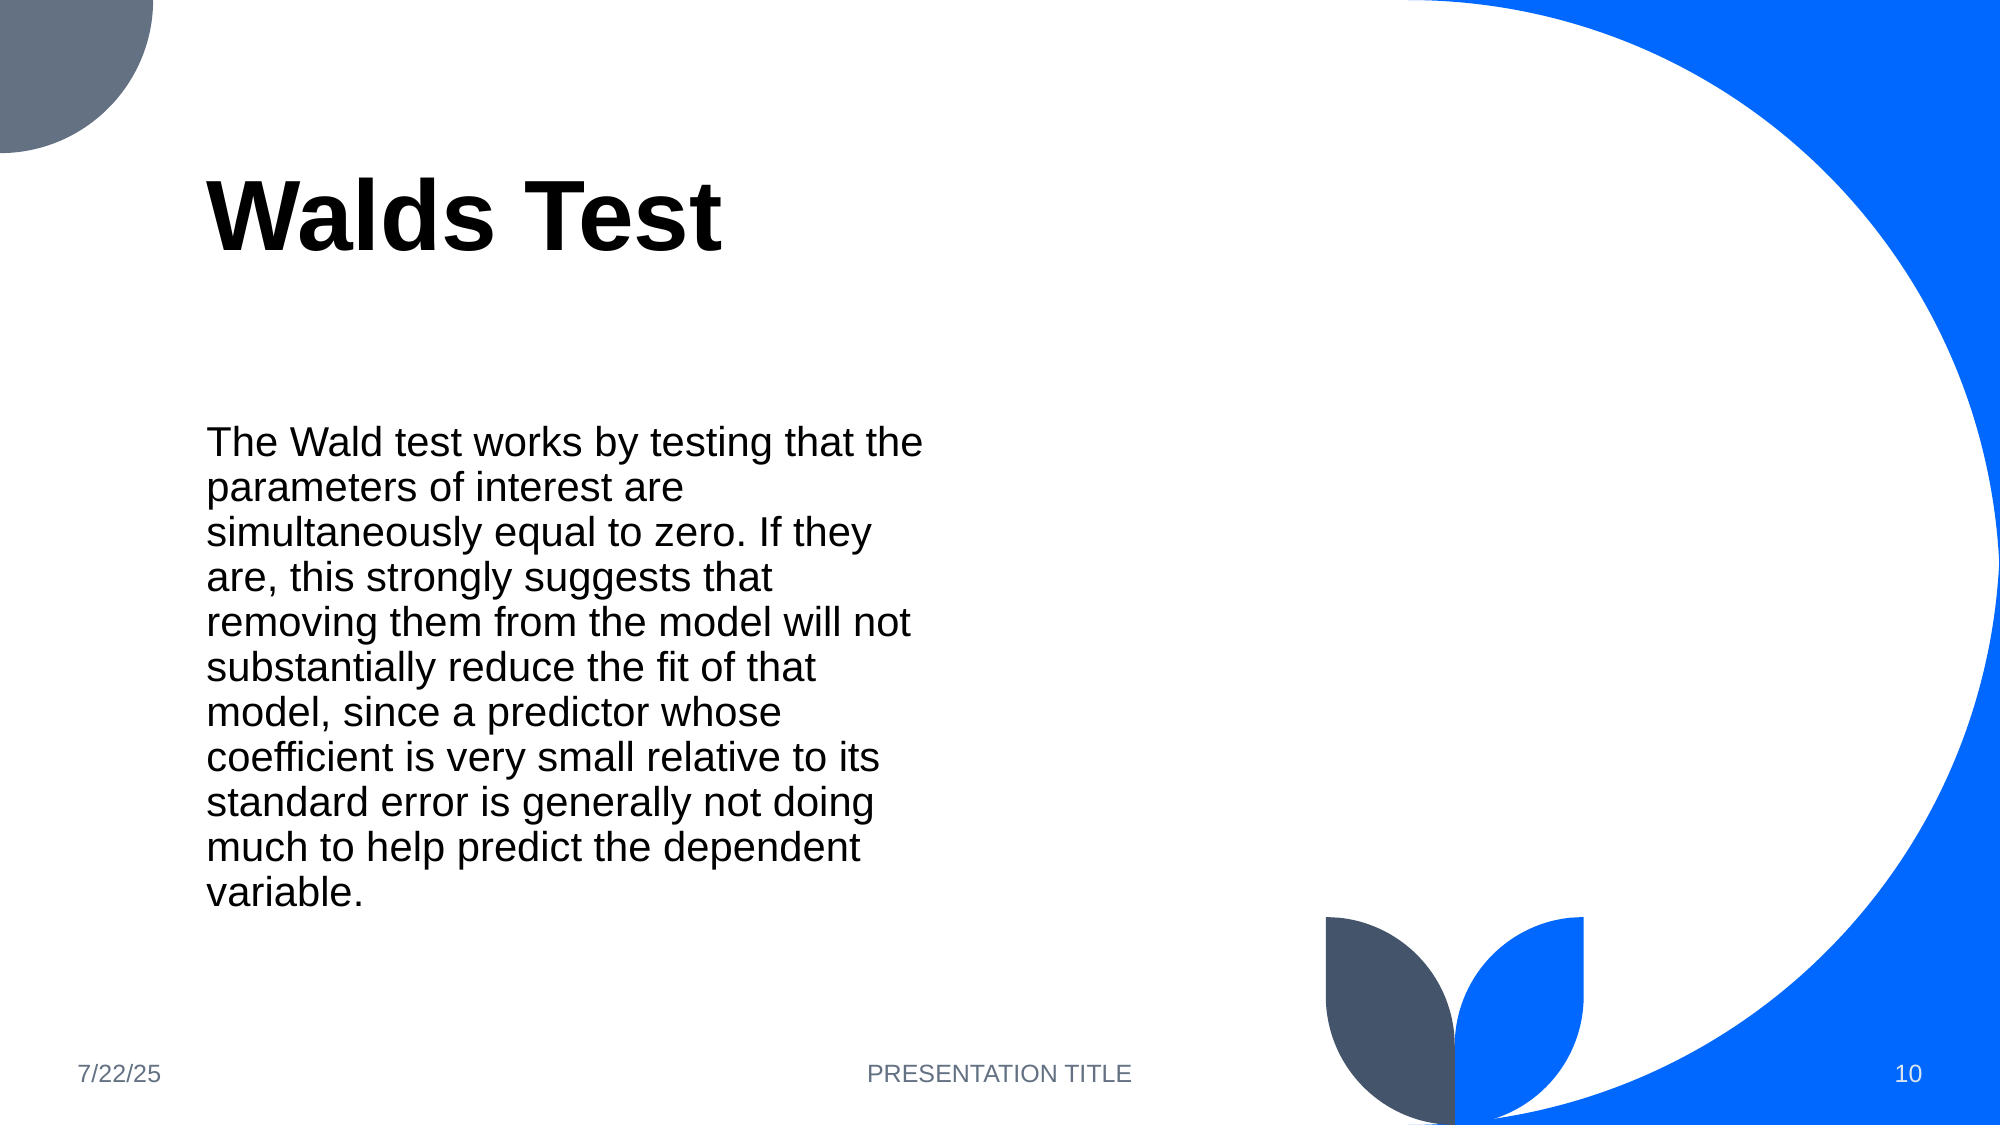

# Walds Test
The Wald test works by testing that the parameters of interest are simultaneously equal to zero. If they are, this strongly suggests that removing them from the model will not substantially reduce the fit of that model, since a predictor whose coefficient is very small relative to its standard error is generally not doing much to help predict the dependent variable.
7/22/25
PRESENTATION TITLE
10